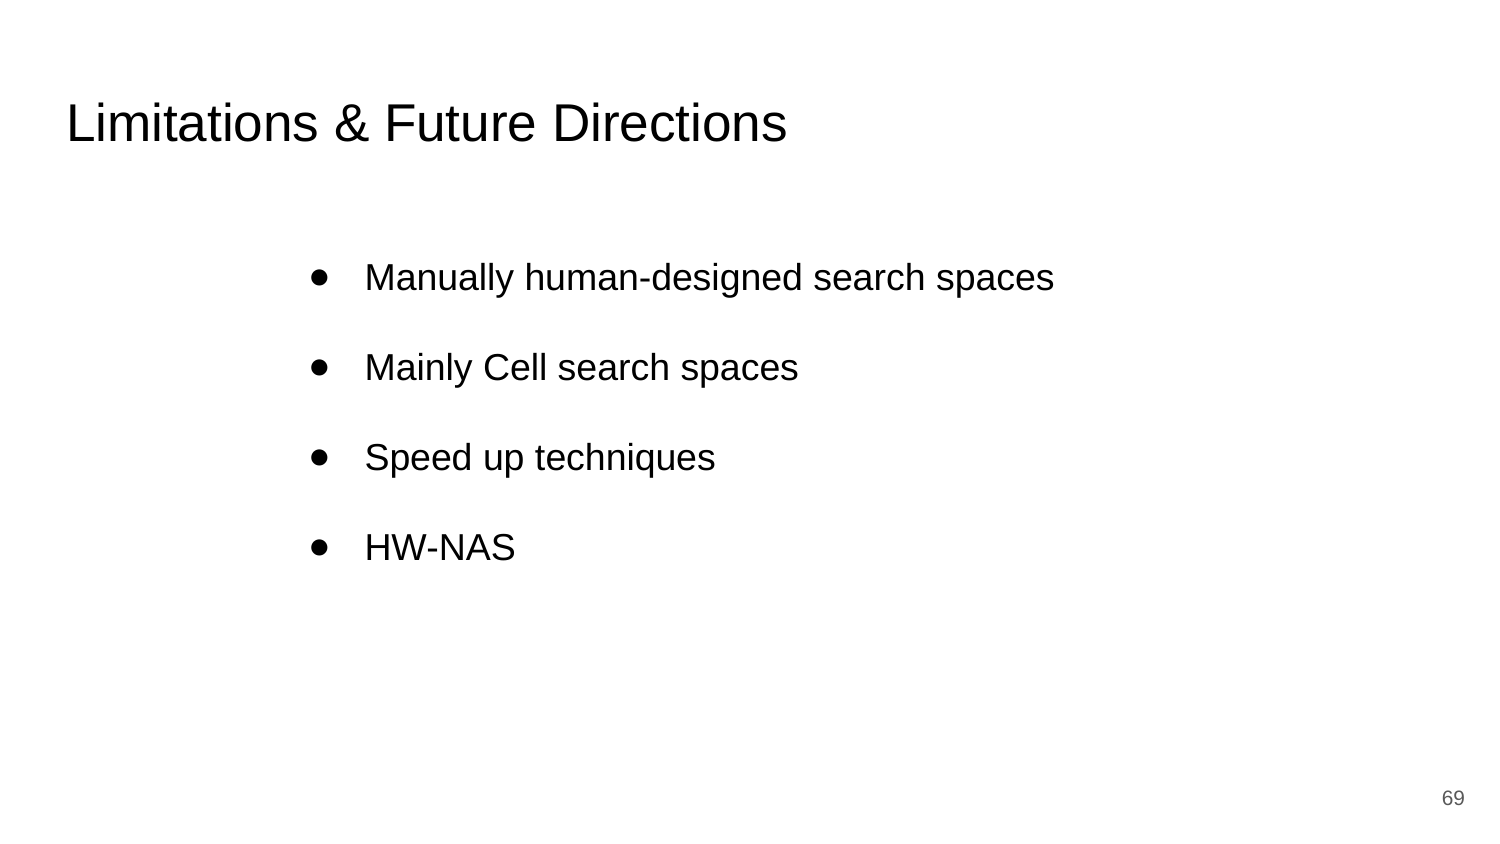

# Limitations & Future Directions
Manually human-designed search spaces

Mainly Cell search spaces

Speed up techniques

HW-NAS
69